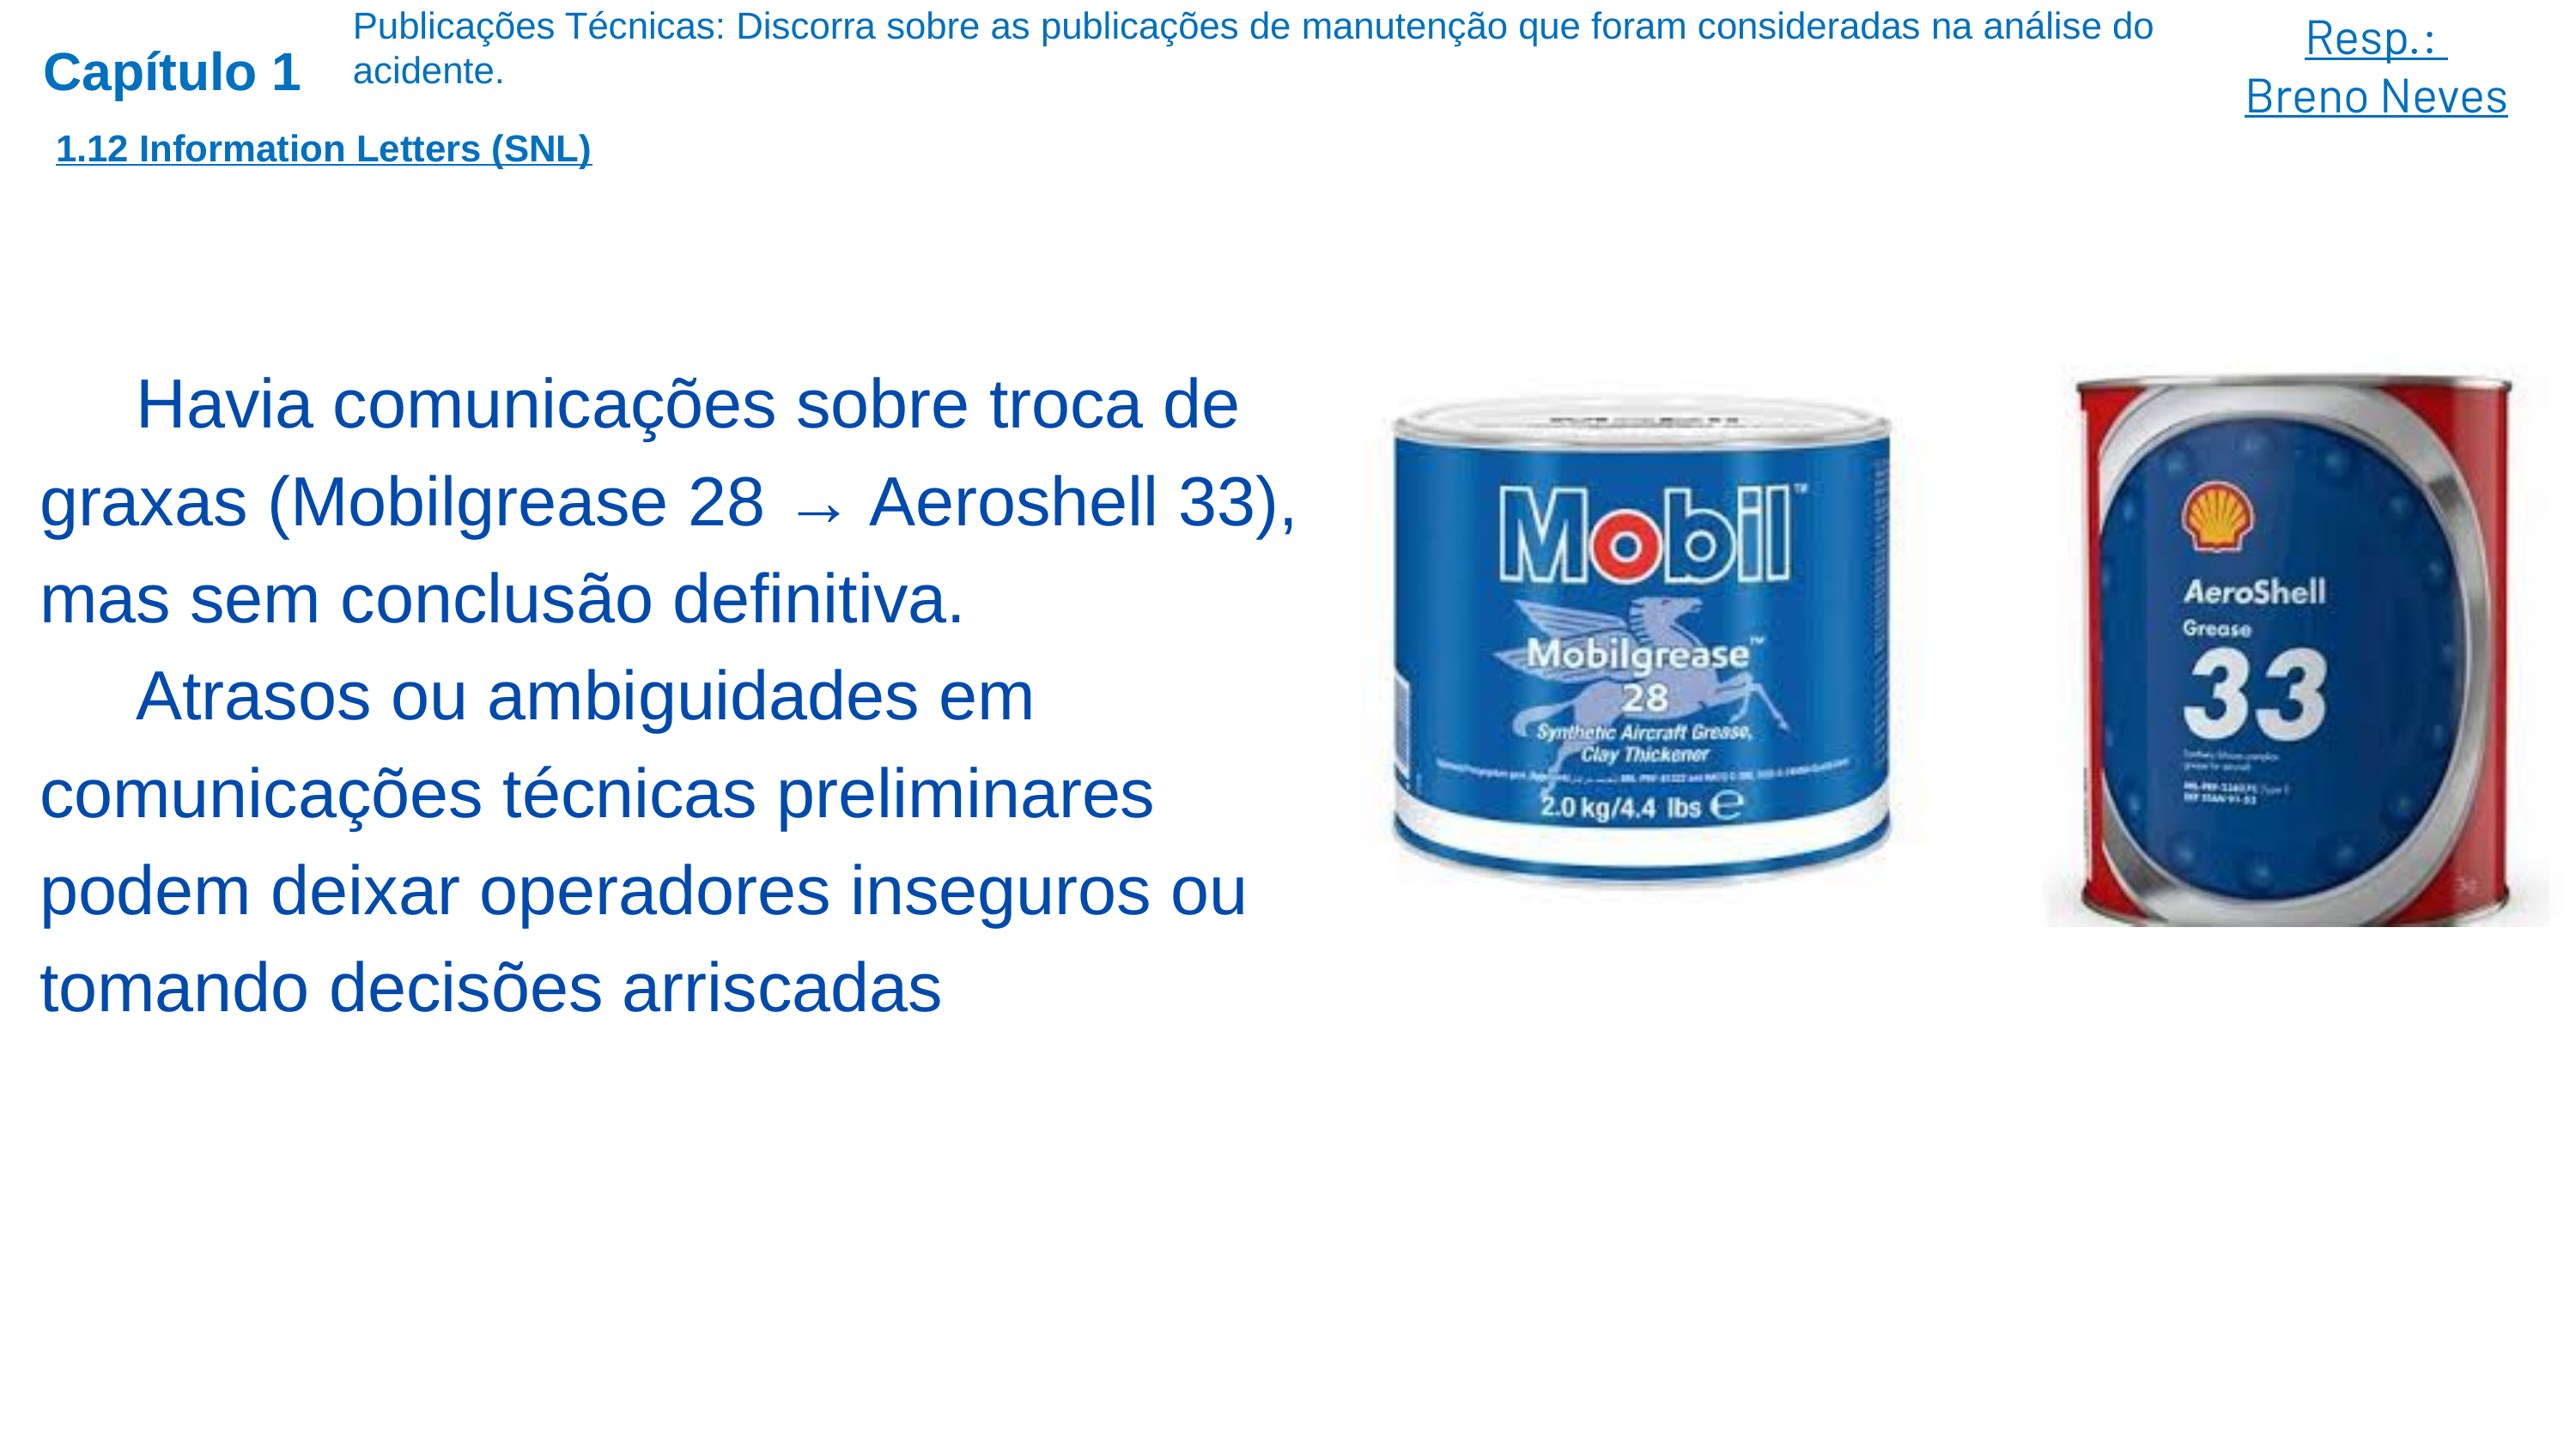

Publicações Técnicas: Discorra sobre as publicações de manutenção que foram consideradas na análise do acidente.

Resp.:
Breno Neves

Capítulo 1
1.12 Information Letters (SNL)

     Havia comunicações sobre troca de graxas (Mobilgrease 28 → Aeroshell 33), mas sem conclusão definitiva.
     Atrasos ou ambiguidades em comunicações técnicas preliminares podem deixar operadores inseguros ou tomando decisões arriscadas